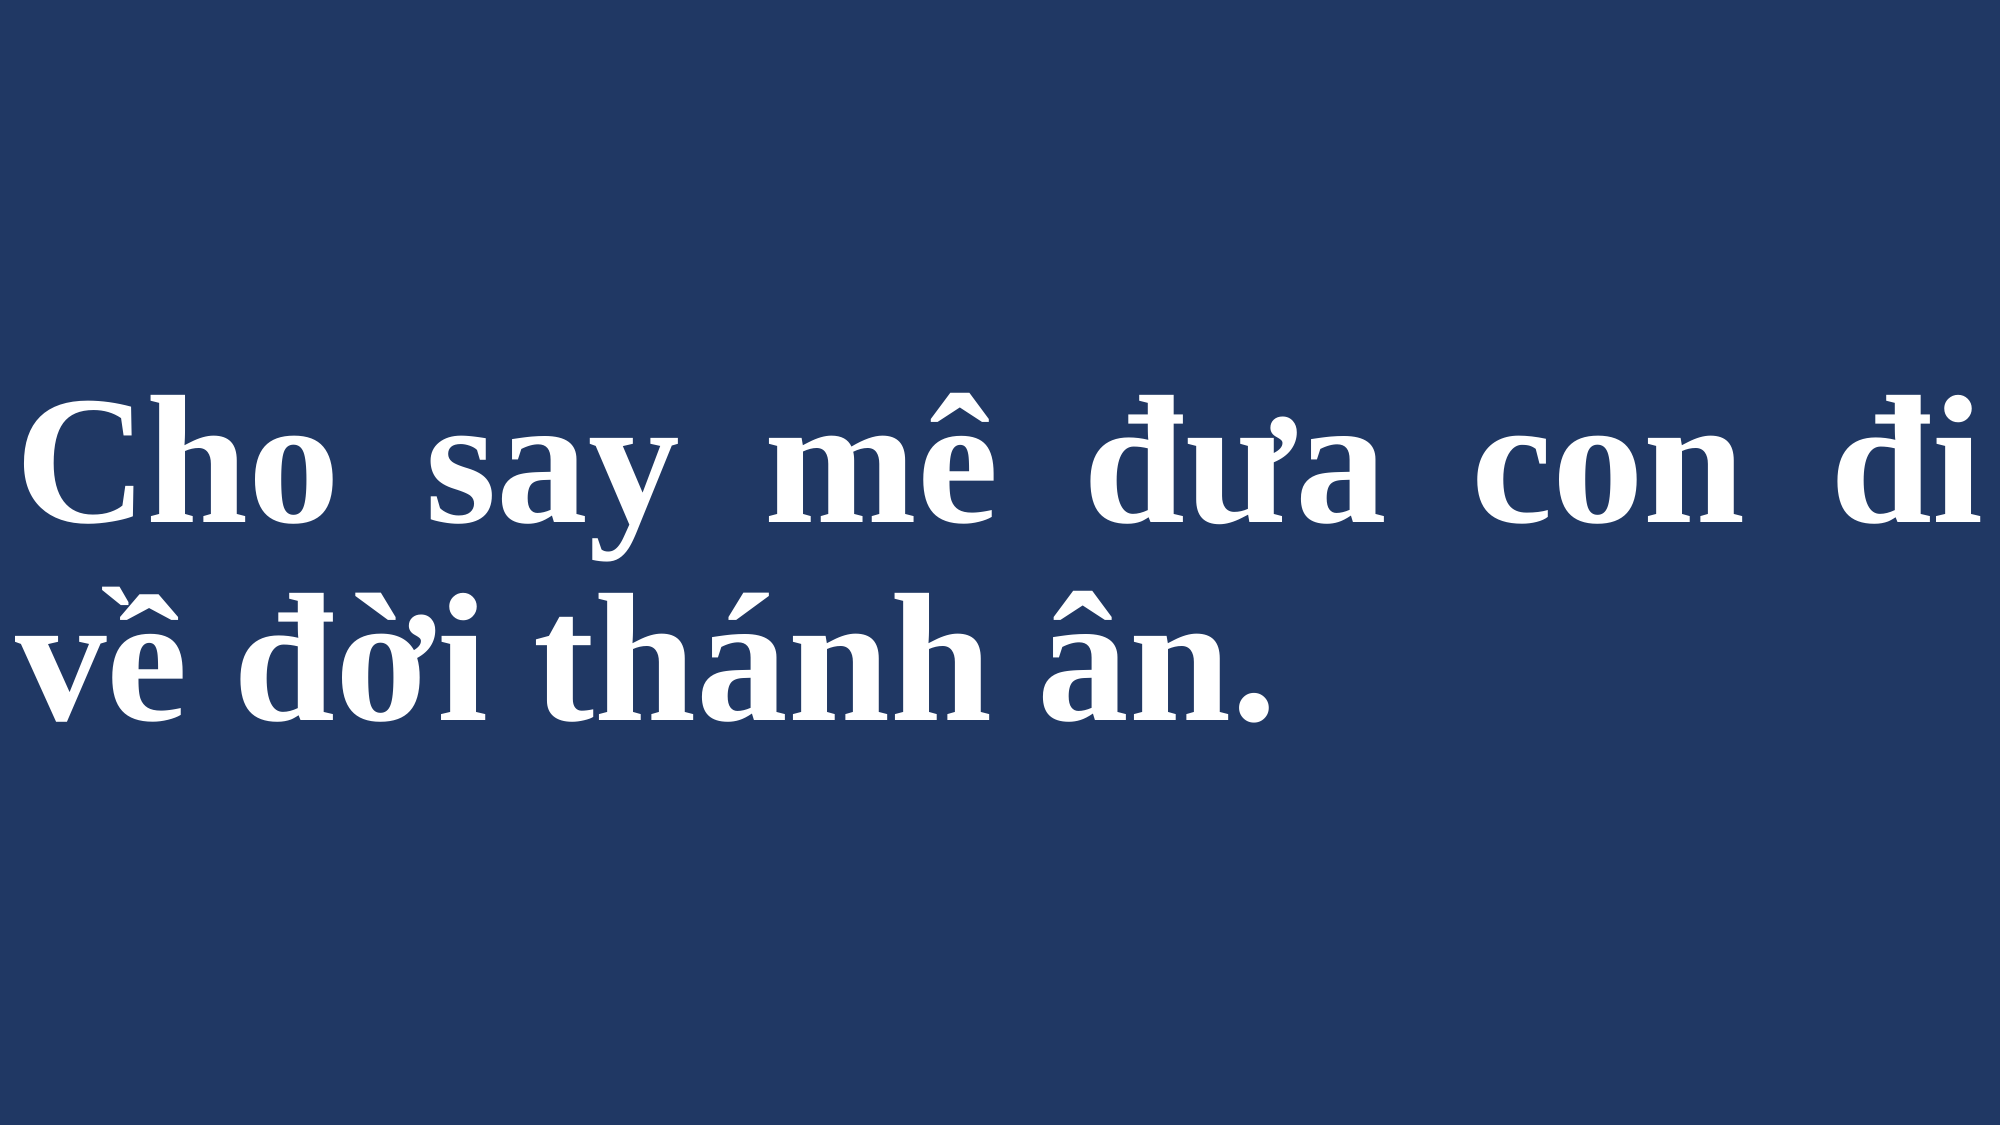

# Cho say mê đưa con đi về đời thánh ân.